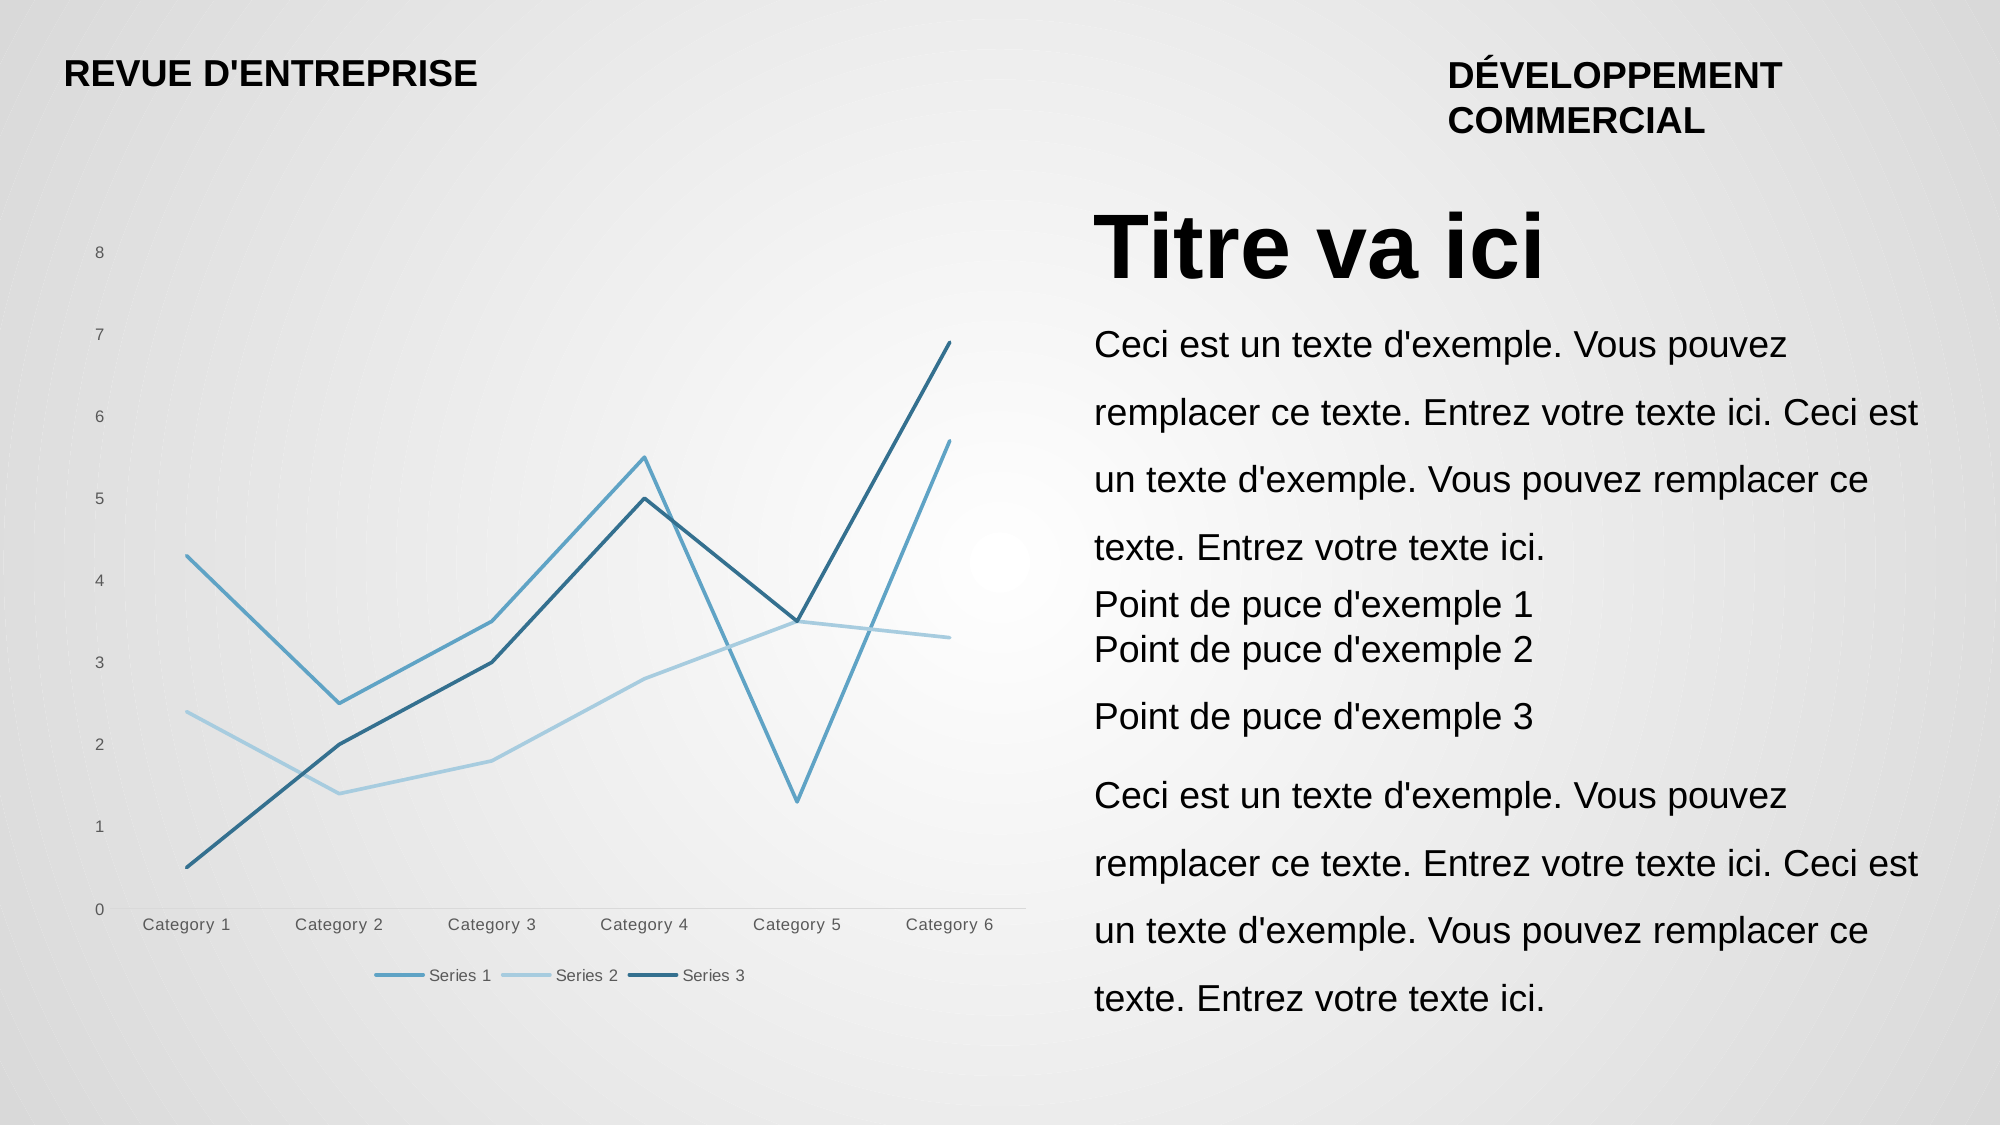

REVUE D'ENTREPRISE
DÉVELOPPEMENT COMMERCIAL
Titre va ici

### Chart

| Category | Series 1 | Series 2 | Series 3 |
|---|---|---|---|
| Category 1 | 4.3 | 2.4 | 0.5 |
| Category 2 | 2.5 | 1.4 | 2.0 |
| Category 3 | 3.5 | 1.8 | 3.0 |
| Category 4 | 5.5 | 2.8 | 5.0 |
| Category 5 | 1.3 | 3.5 | 3.5 |
| Category 6 | 5.7 | 3.3 | 6.9 |
Ceci est un texte d'exemple. Vous pouvez remplacer ce texte. Entrez votre texte ici. Ceci est un texte d'exemple. Vous pouvez remplacer ce texte. Entrez votre texte ici.
Point de puce d'exemple 1
Point de puce d'exemple 2
Point de puce d'exemple 3
Ceci est un texte d'exemple. Vous pouvez remplacer ce texte. Entrez votre texte ici. Ceci est un texte d'exemple. Vous pouvez remplacer ce texte. Entrez votre texte ici.